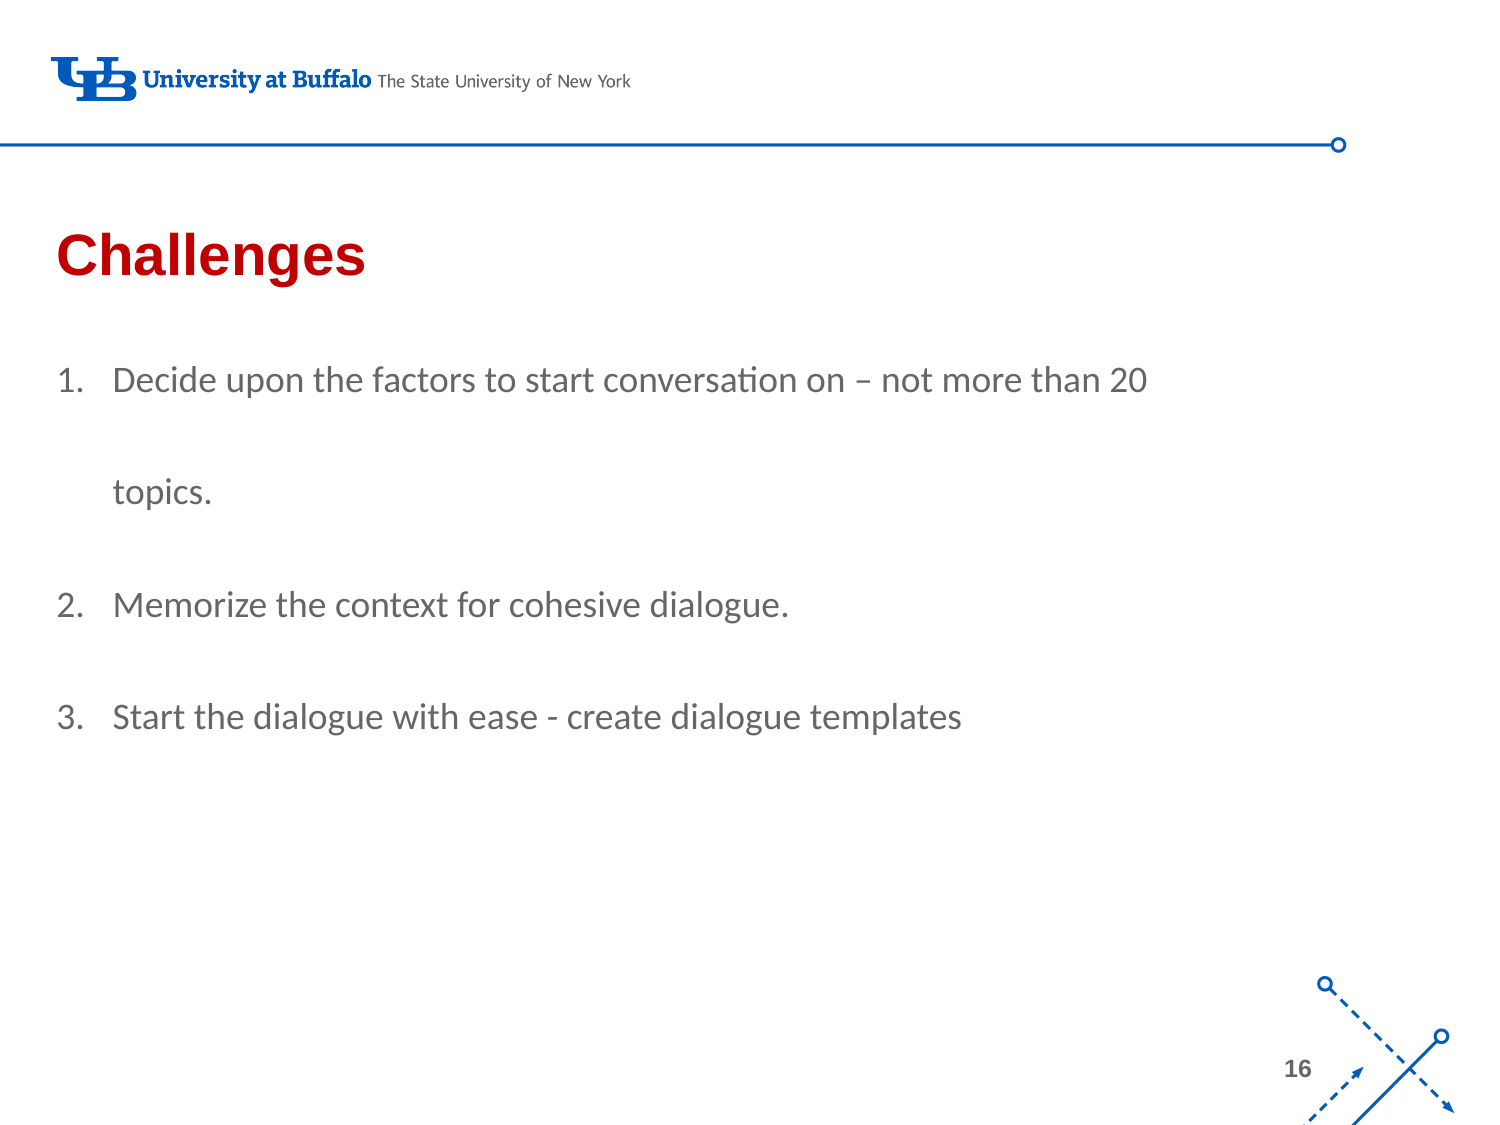

Challenges
Decide upon the factors to start conversation on – not more than 20 topics.
Memorize the context for cohesive dialogue.
Start the dialogue with ease - create dialogue templates